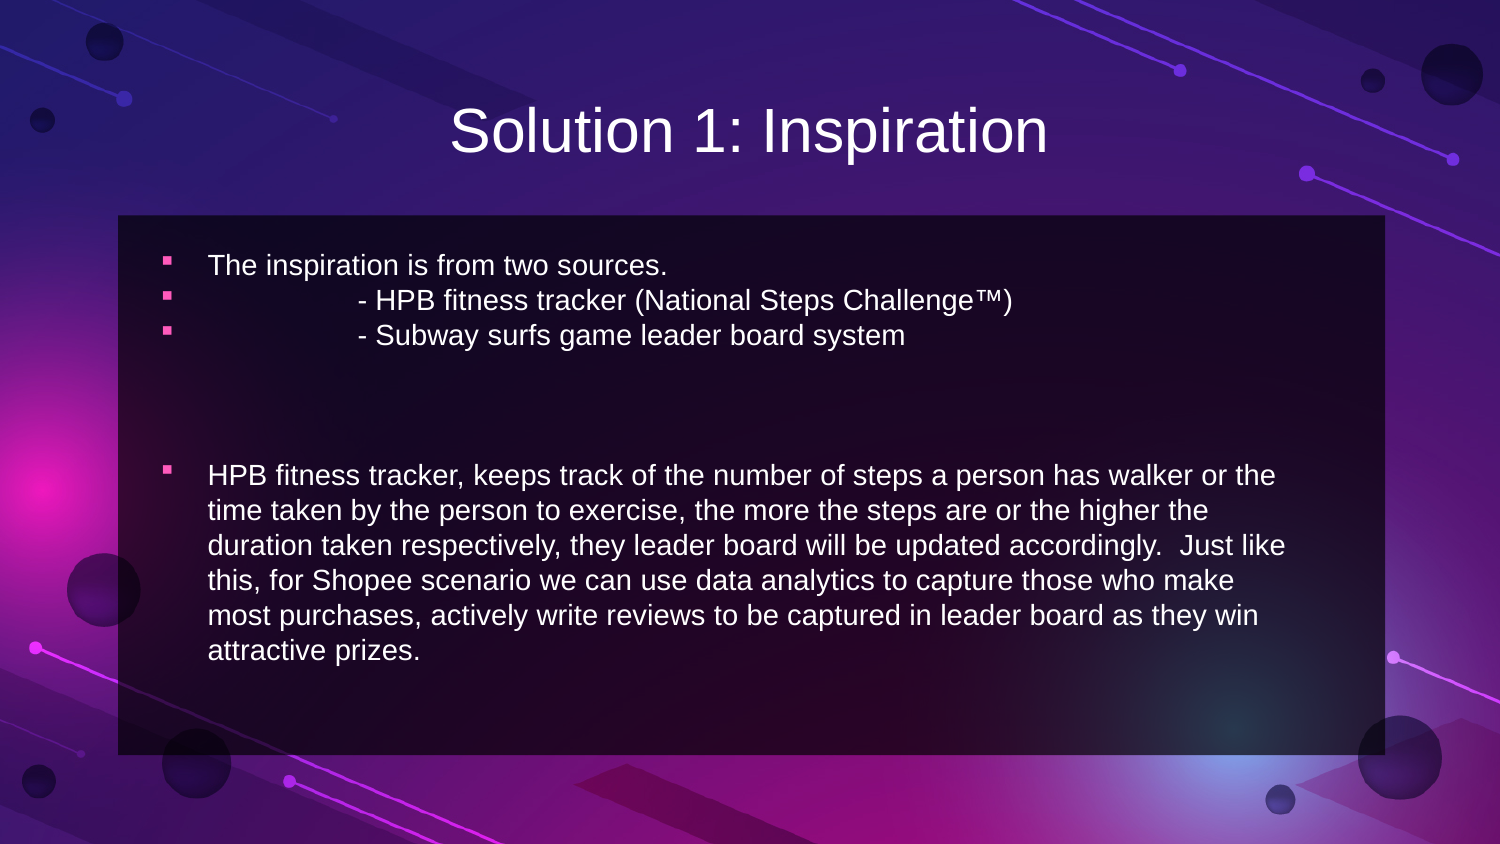

# Solution 1: Inspiration
The inspiration is from two sources.
	- HPB fitness tracker (National Steps Challenge™)
	- Subway surfs game leader board system

HPB fitness tracker, keeps track of the number of steps a person has walker or the time taken by the person to exercise, the more the steps are or the higher the duration taken respectively, they leader board will be updated accordingly.  Just like this, for Shopee scenario we can use data analytics to capture those who make most purchases, actively write reviews to be captured in leader board as they win attractive prizes.